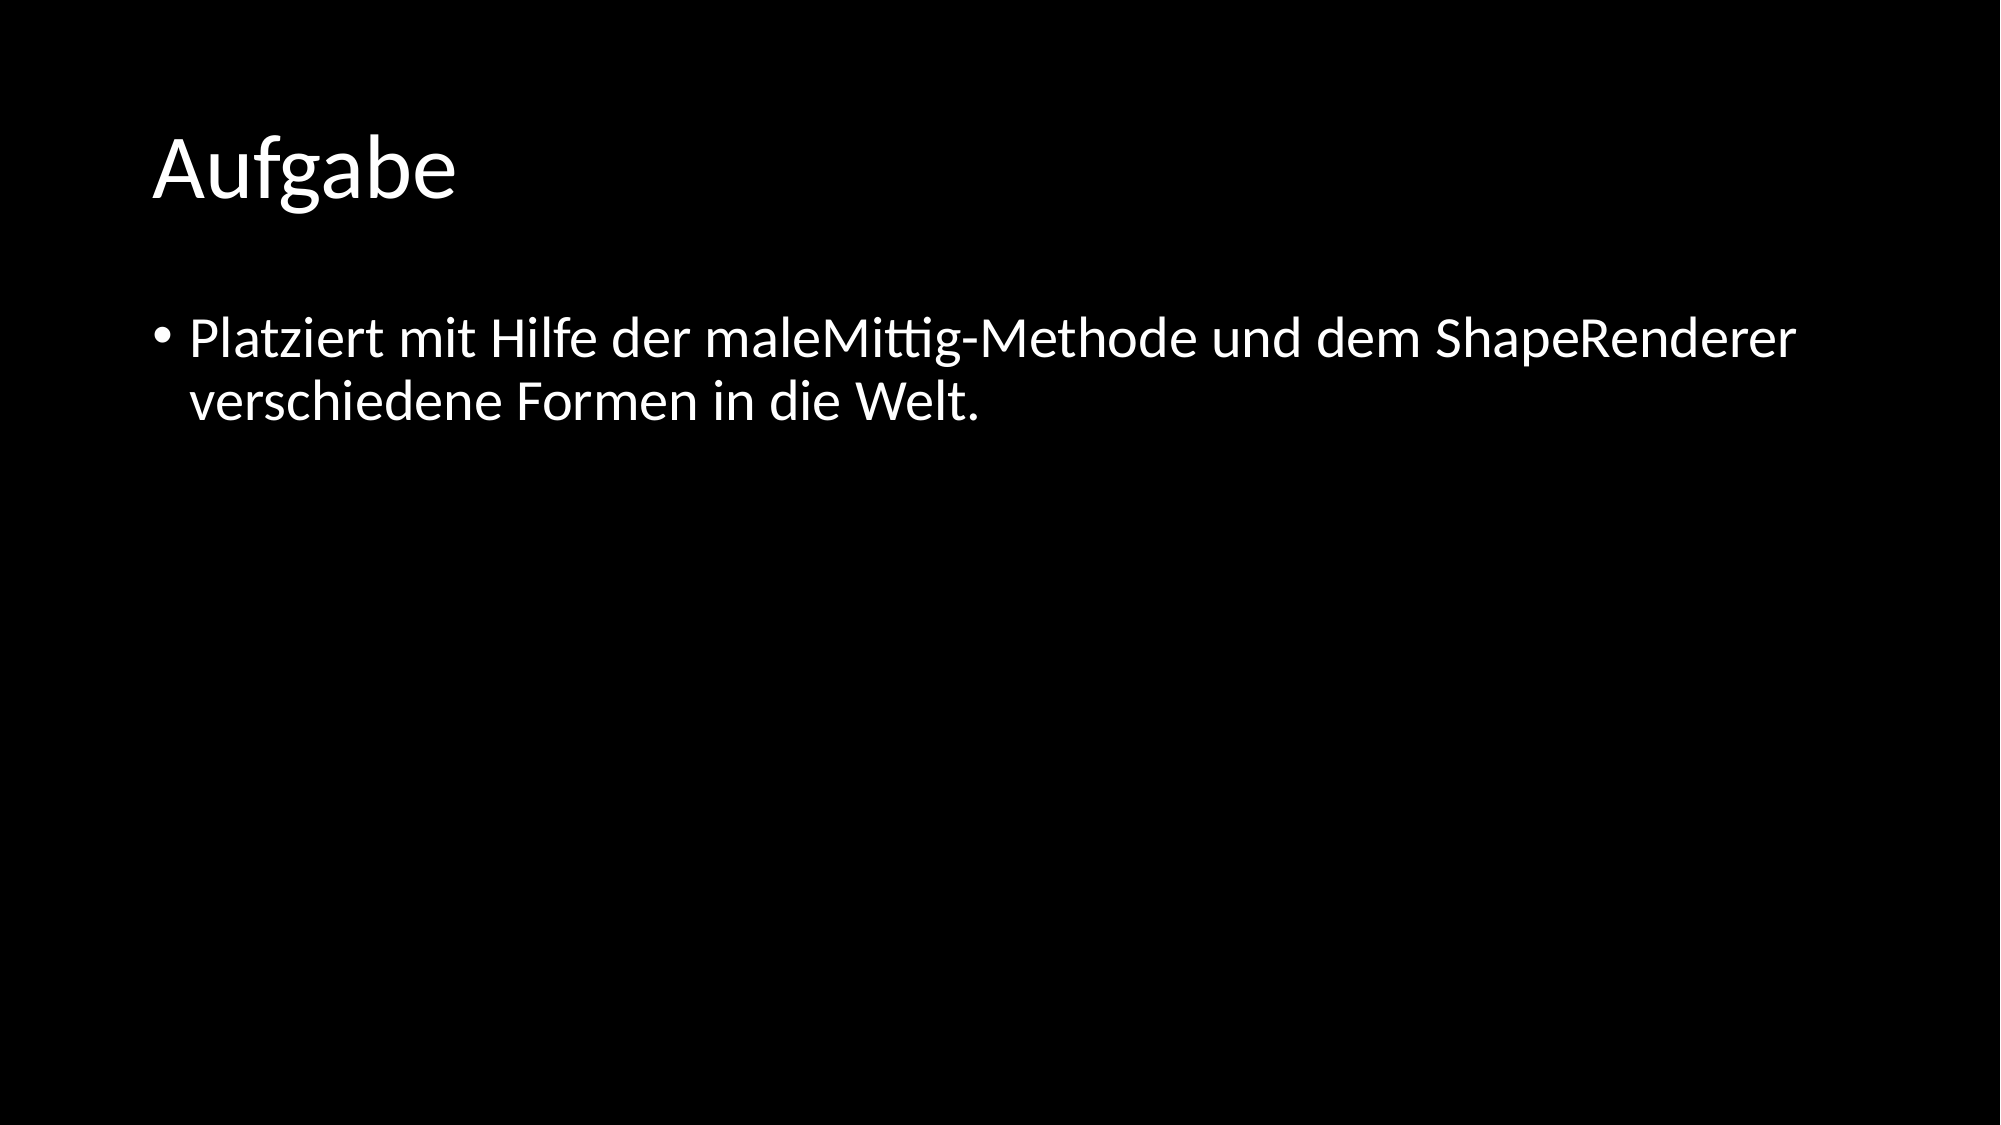

# Aufgabe
Platziert mit Hilfe der maleMittig-Methode und dem ShapeRenderer verschiedene Formen in die Welt.